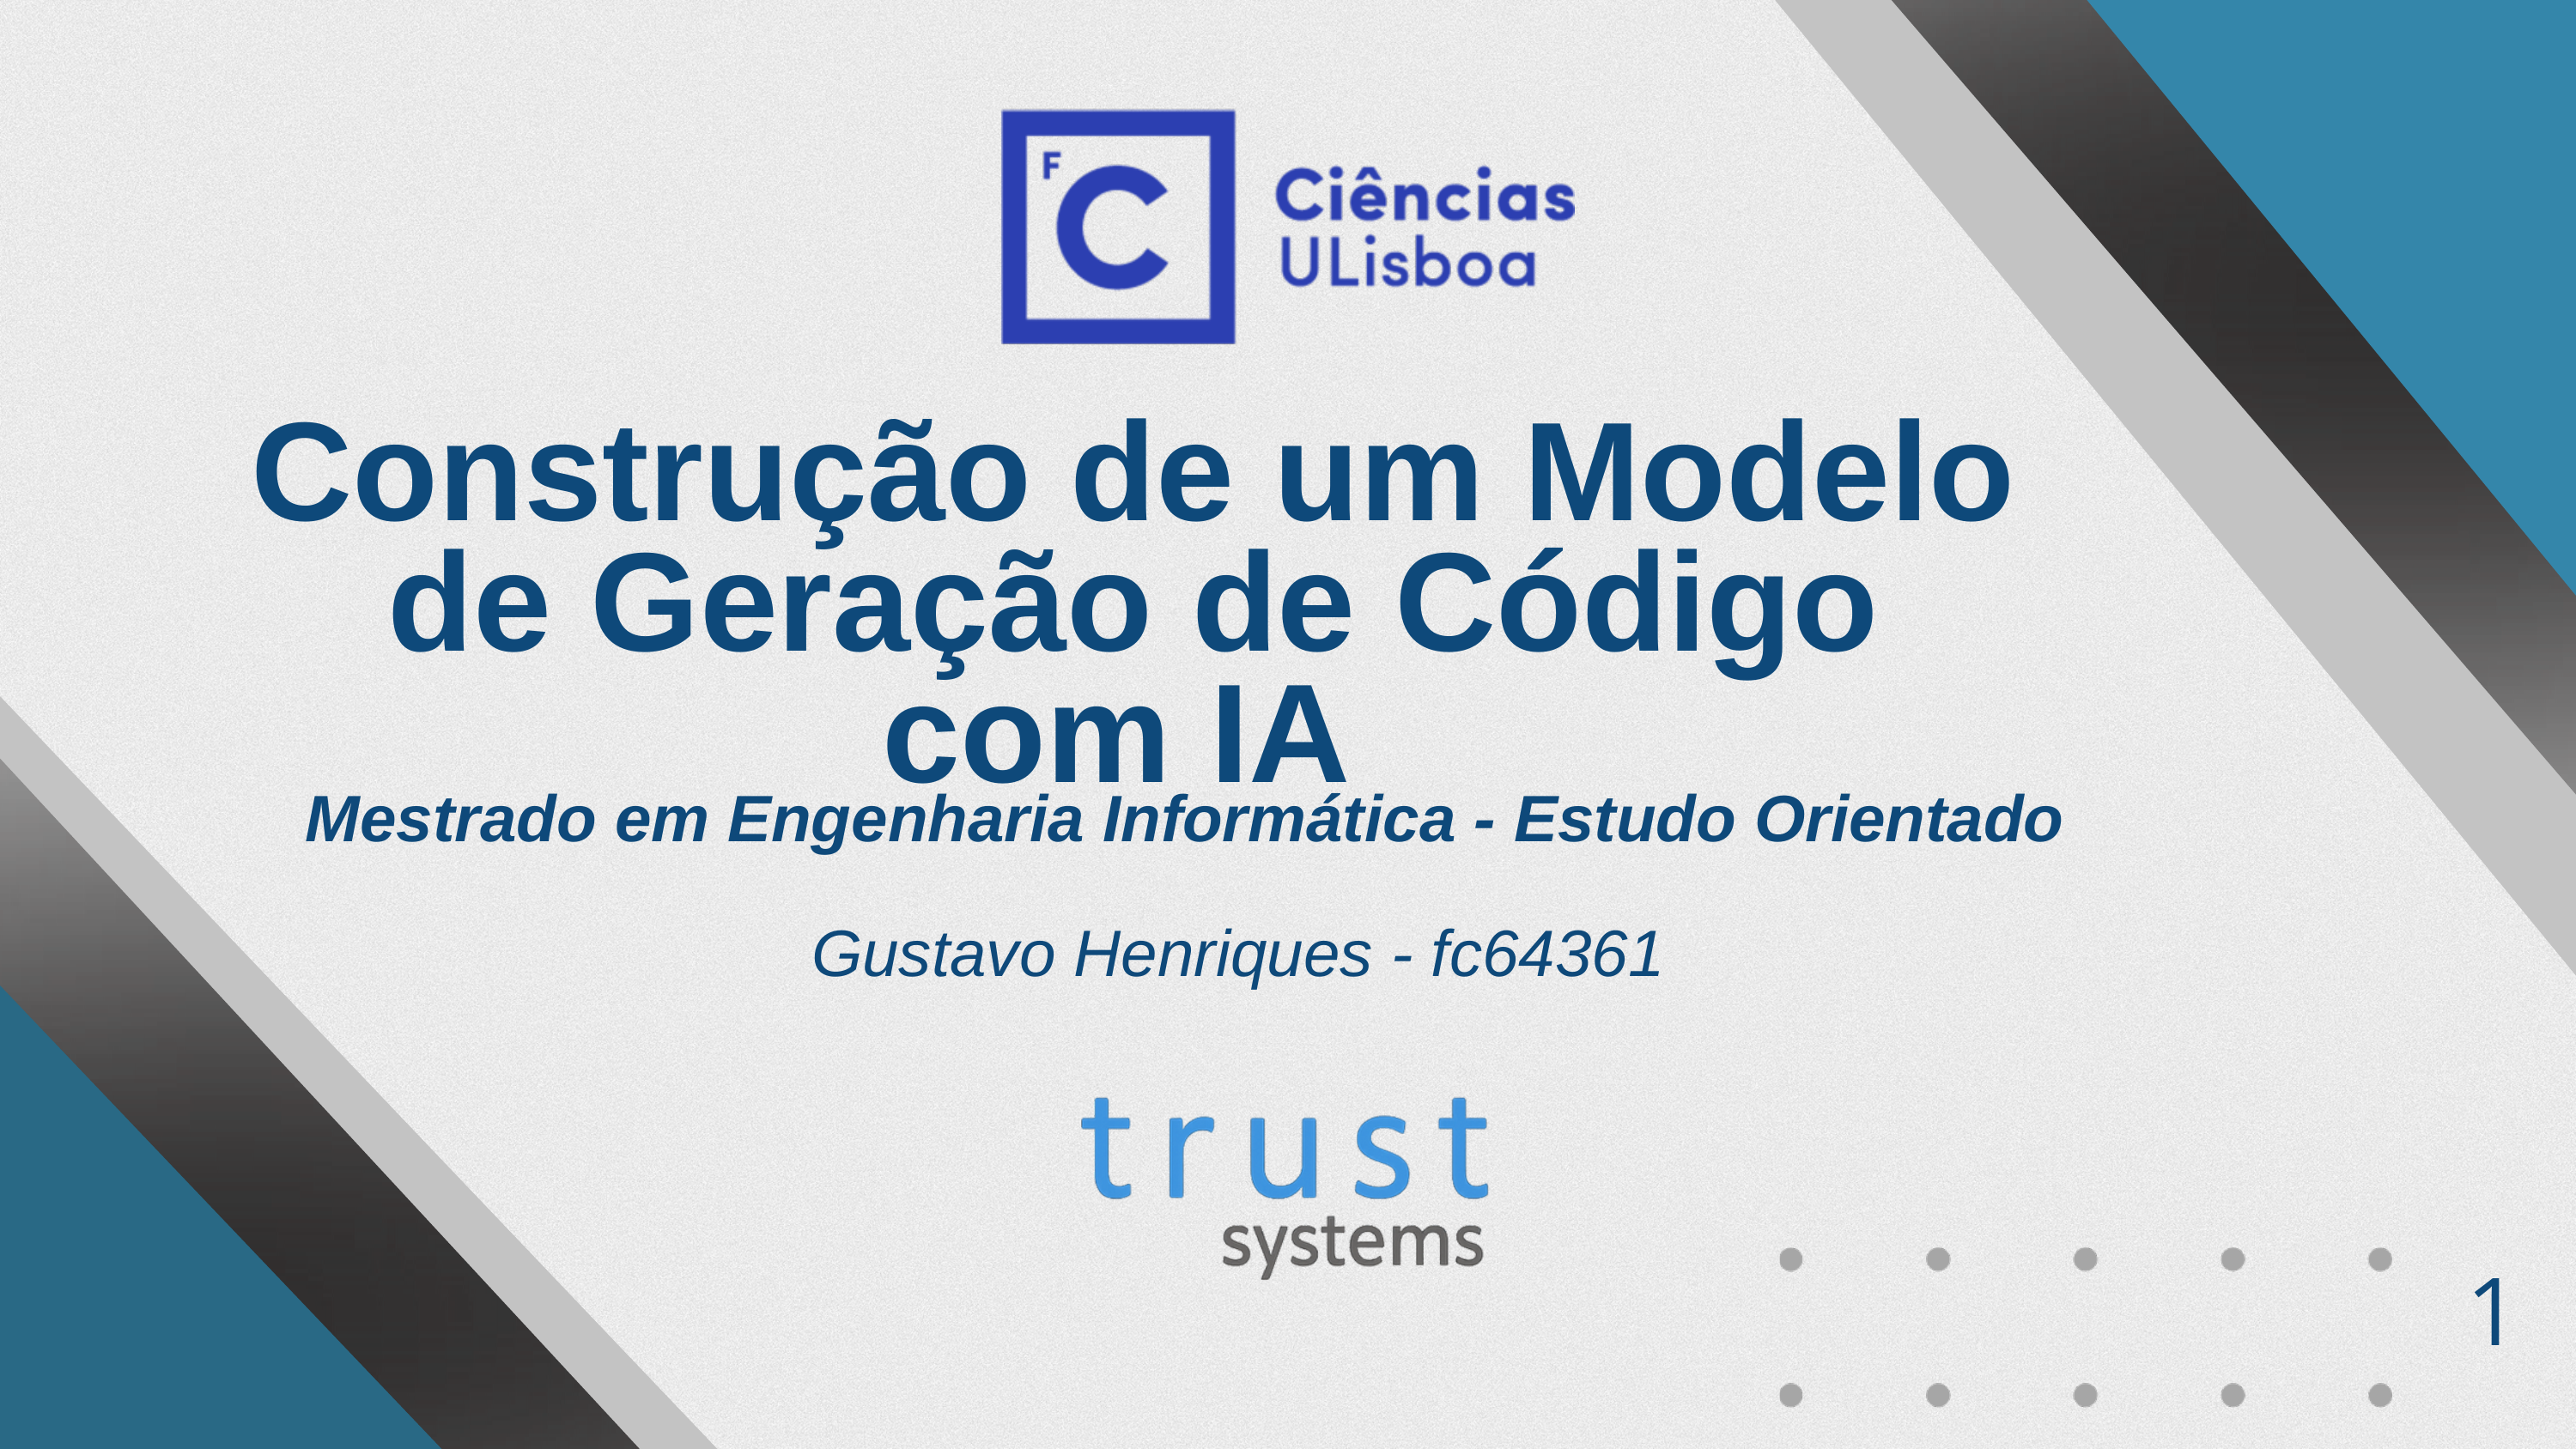

Construção de um Modelo de Geração de Código com IA
Mestrado em Engenharia Informática - Estudo Orientado
Gustavo Henriques - fc64361

1